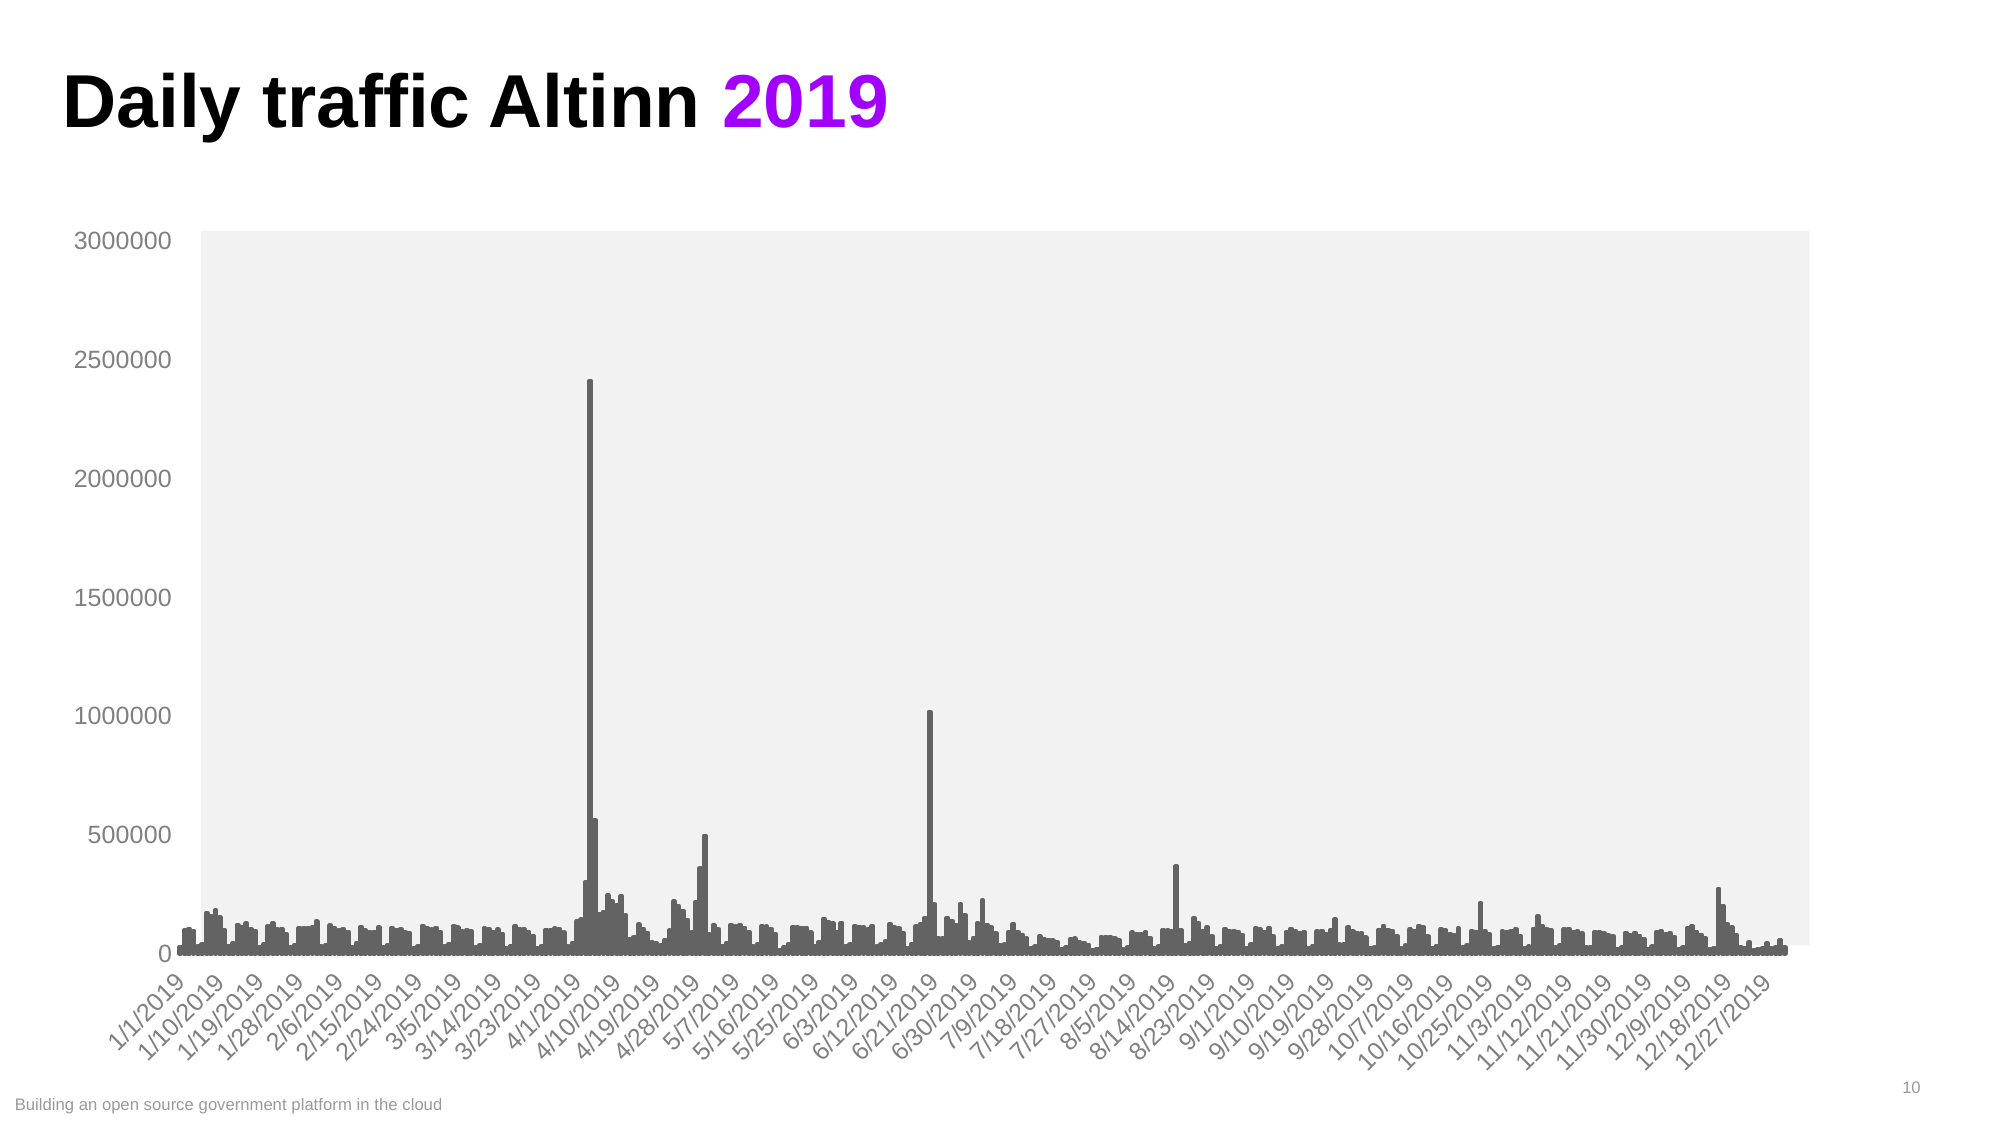

# Daily traffic Altinn 2019

### Chart

| Category |  |
|---|---|
| 43466 | 28618.0 |
| 43467 | 98298.0 |
| 43468 | 103108.0 |
| 43469 | 95112.0 |
| 43470 | 29245.0 |
| 43471 | 38982.0 |
| 43472 | 171808.0 |
| 43473 | 157500.0 |
| 43474 | 182346.0 |
| 43475 | 151738.0 |
| 43476 | 99227.0 |
| 43477 | 33165.0 |
| 43478 | 42508.0 |
| 43479 | 121296.0 |
| 43480 | 111065.0 |
| 43481 | 126793.0 |
| 43482 | 102097.0 |
| 43483 | 94621.0 |
| 43484 | 28507.0 |
| 43485 | 38059.0 |
| 43486 | 116897.0 |
| 43487 | 127057.0 |
| 43488 | 100985.0 |
| 43489 | 103987.0 |
| 43490 | 81284.0 |
| 43491 | 26968.0 |
| 43492 | 34465.0 |
| 43493 | 109190.0 |
| 43494 | 106427.0 |
| 43495 | 105752.0 |
| 43496 | 110815.0 |
| 43497 | 136221.0 |
| 43498 | 29346.0 |
| 43499 | 35648.0 |
| 43500 | 117904.0 |
| 43501 | 108847.0 |
| 43502 | 97687.0 |
| 43503 | 102774.0 |
| 43504 | 92052.0 |
| 43505 | 27133.0 |
| 43506 | 43101.0 |
| 43507 | 112844.0 |
| 43508 | 97040.0 |
| 43509 | 89590.0 |
| 43510 | 91713.0 |
| 43511 | 109913.0 |
| 43512 | 28785.0 |
| 43513 | 35058.0 |
| 43514 | 106691.0 |
| 43515 | 100174.0 |
| 43516 | 102979.0 |
| 43517 | 89475.0 |
| 43518 | 85226.0 |
| 43519 | 23488.0 |
| 43520 | 32100.0 |
| 43521 | 117480.0 |
| 43522 | 107254.0 |
| 43523 | 101353.0 |
| 43524 | 108147.0 |
| 43525 | 90125.0 |
| 43526 | 30295.0 |
| 43527 | 39308.0 |
| 43528 | 116216.0 |
| 43529 | 110813.0 |
| 43530 | 93132.0 |
| 43531 | 97376.0 |
| 43532 | 92613.0 |
| 43533 | 25872.0 |
| 43534 | 34170.0 |
| 43535 | 106625.0 |
| 43536 | 101874.0 |
| 43537 | 90254.0 |
| 43538 | 101329.0 |
| 43539 | 83404.0 |
| 43540 | 23691.0 |
| 43541 | 33064.0 |
| 43542 | 115596.0 |
| 43543 | 102053.0 |
| 43544 | 100885.0 |
| 43545 | 91494.0 |
| 43546 | 74003.0 |
| 43547 | 23108.0 |
| 43548 | 31436.0 |
| 43549 | 100705.0 |
| 43550 | 100557.0 |
| 43551 | 107033.0 |
| 43552 | 102698.0 |
| 43553 | 88674.0 |
| 43554 | 30097.0 |
| 43555 | 44025.0 |
| 43556 | 135180.0 |
| 43557 | 143165.0 |
| 43558 | 300608.0 |
| 43559 | 2412970.0 |
| 43560 | 562808.0 |
| 43561 | 168041.0 |
| 43562 | 175444.0 |
| 43563 | 244215.0 |
| 43564 | 218865.0 |
| 43565 | 202969.0 |
| 43566 | 240946.0 |
| 43567 | 160949.0 |
| 43568 | 59728.0 |
| 43569 | 69597.0 |
| 43570 | 122570.0 |
| 43571 | 104505.0 |
| 43572 | 87218.0 |
| 43573 | 46736.0 |
| 43574 | 43176.0 |
| 43575 | 33931.0 |
| 43576 | 57902.0 |
| 43577 | 96823.0 |
| 43578 | 219020.0 |
| 43579 | 199026.0 |
| 43580 | 180151.0 |
| 43581 | 141782.0 |
| 43582 | 88603.0 |
| 43583 | 215802.0 |
| 43584 | 360400.0 |
| 43585 | 496603.0 |
| 43586 | 79860.0 |
| 43587 | 120370.0 |
| 43588 | 101960.0 |
| 43589 | 33153.0 |
| 43590 | 45116.0 |
| 43591 | 120348.0 |
| 43592 | 113519.0 |
| 43593 | 118920.0 |
| 43594 | 108953.0 |
| 43595 | 89871.0 |
| 43596 | 29692.0 |
| 43597 | 40011.0 |
| 43598 | 114473.0 |
| 43599 | 113798.0 |
| 43600 | 103793.0 |
| 43601 | 81651.0 |
| 43602 | 16635.0 |
| 43603 | 26216.0 |
| 43604 | 39986.0 |
| 43605 | 111813.0 |
| 43606 | 109974.0 |
| 43607 | 109076.0 |
| 43608 | 108709.0 |
| 43609 | 88763.0 |
| 43610 | 30910.0 |
| 43611 | 50199.0 |
| 43612 | 147022.0 |
| 43613 | 134406.0 |
| 43614 | 127358.0 |
| 43615 | 90461.0 |
| 43616 | 130145.0 |
| 43617 | 31744.0 |
| 43618 | 38511.0 |
| 43619 | 114523.0 |
| 43620 | 113240.0 |
| 43621 | 111857.0 |
| 43622 | 101415.0 |
| 43623 | 116565.0 |
| 43624 | 29601.0 |
| 43625 | 38190.0 |
| 43626 | 52503.0 |
| 43627 | 123151.0 |
| 43628 | 111416.0 |
| 43629 | 106178.0 |
| 43630 | 85520.0 |
| 43631 | 24858.0 |
| 43632 | 40284.0 |
| 43633 | 114062.0 |
| 43634 | 124219.0 |
| 43635 | 150703.0 |
| 43636 | 1018808.0 |
| 43637 | 207417.0 |
| 43638 | 65152.0 |
| 43639 | 66110.0 |
| 43640 | 151237.0 |
| 43641 | 137505.0 |
| 43642 | 120216.0 |
| 43643 | 207055.0 |
| 43644 | 161010.0 |
| 43645 | 48180.0 |
| 43646 | 65872.0 |
| 43647 | 128106.0 |
| 43648 | 223957.0 |
| 43649 | 121265.0 |
| 43650 | 109458.0 |
| 43651 | 86228.0 |
| 43652 | 33899.0 |
| 43653 | 38652.0 |
| 43654 | 90688.0 |
| 43655 | 125537.0 |
| 43656 | 91841.0 |
| 43657 | 79223.0 |
| 43658 | 64322.0 |
| 43659 | 23204.0 |
| 43660 | 29329.0 |
| 43661 | 71425.0 |
| 43662 | 60352.0 |
| 43663 | 57848.0 |
| 43664 | 56071.0 |
| 43665 | 47835.0 |
| 43666 | 19416.0 |
| 43667 | 26326.0 |
| 43668 | 60172.0 |
| 43669 | 64742.0 |
| 43670 | 48961.0 |
| 43671 | 45795.0 |
| 43672 | 37326.0 |
| 43673 | 14870.0 |
| 43674 | 20195.0 |
| 43675 | 70310.0 |
| 43676 | 68414.0 |
| 43677 | 70230.0 |
| 43678 | 63788.0 |
| 43679 | 55384.0 |
| 43680 | 18437.0 |
| 43681 | 27371.0 |
| 43682 | 88945.0 |
| 43683 | 81889.0 |
| 43684 | 80086.0 |
| 43685 | 90672.0 |
| 43686 | 66854.0 |
| 43687 | 23591.0 |
| 43688 | 32541.0 |
| 43689 | 98120.0 |
| 43690 | 96816.0 |
| 43691 | 93001.0 |
| 43692 | 368155.0 |
| 43693 | 97586.0 |
| 43694 | 36619.0 |
| 43695 | 45053.0 |
| 43696 | 150738.0 |
| 43697 | 129336.0 |
| 43698 | 95710.0 |
| 43699 | 109739.0 |
| 43700 | 72684.0 |
| 43701 | 21787.0 |
| 43702 | 30988.0 |
| 43703 | 102855.0 |
| 43704 | 96036.0 |
| 43705 | 95146.0 |
| 43706 | 91243.0 |
| 43707 | 77533.0 |
| 43708 | 25115.0 |
| 43709 | 38753.0 |
| 43710 | 105279.0 |
| 43711 | 100969.0 |
| 43712 | 92033.0 |
| 43713 | 107600.0 |
| 43714 | 72052.0 |
| 43715 | 22674.0 |
| 43716 | 29447.0 |
| 43717 | 90495.0 |
| 43718 | 103527.0 |
| 43719 | 94200.0 |
| 43720 | 86744.0 |
| 43721 | 89600.0 |
| 43722 | 23635.0 |
| 43723 | 32509.0 |
| 43724 | 92874.0 |
| 43725 | 96108.0 |
| 43726 | 82658.0 |
| 43727 | 98508.0 |
| 43728 | 143317.0 |
| 43729 | 38463.0 |
| 43730 | 37811.0 |
| 43731 | 110735.0 |
| 43732 | 93451.0 |
| 43733 | 85708.0 |
| 43734 | 87002.0 |
| 43735 | 69362.0 |
| 43736 | 20924.0 |
| 43737 | 27361.0 |
| 43738 | 100578.0 |
| 43739 | 117022.0 |
| 43740 | 100251.0 |
| 43741 | 95496.0 |
| 43742 | 72872.0 |
| 43743 | 23522.0 |
| 43744 | 33820.0 |
| 43745 | 100756.0 |
| 43746 | 95964.0 |
| 43747 | 116428.0 |
| 43748 | 110088.0 |
| 43749 | 72331.0 |
| 43750 | 22350.0 |
| 43751 | 32602.0 |
| 43752 | 100771.0 |
| 43753 | 97922.0 |
| 43754 | 82401.0 |
| 43755 | 79179.0 |
| 43756 | 105832.0 |
| 43757 | 25447.0 |
| 43758 | 33409.0 |
| 43759 | 94420.0 |
| 43760 | 89174.0 |
| 43761 | 213326.0 |
| 43762 | 92355.0 |
| 43763 | 80879.0 |
| 43764 | 21533.0 |
| 43765 | 28627.0 |
| 43766 | 93519.0 |
| 43767 | 89551.0 |
| 43768 | 96331.0 |
| 43769 | 102748.0 |
| 43770 | 73550.0 |
| 43771 | 23574.0 |
| 43772 | 31310.0 |
| 43773 | 104653.0 |
| 43774 | 156360.0 |
| 43775 | 114397.0 |
| 43776 | 102055.0 |
| 43777 | 97456.0 |
| 43778 | 26877.0 |
| 43779 | 34079.0 |
| 43780 | 102758.0 |
| 43781 | 104488.0 |
| 43782 | 91792.0 |
| 43783 | 94397.0 |
| 43784 | 84710.0 |
| 43785 | 27040.0 |
| 43786 | 28934.0 |
| 43787 | 90992.0 |
| 43788 | 92267.0 |
| 43789 | 85283.0 |
| 43790 | 78563.0 |
| 43791 | 73650.0 |
| 43792 | 17746.0 |
| 43793 | 25541.0 |
| 43794 | 87656.0 |
| 43795 | 78669.0 |
| 43796 | 86886.0 |
| 43797 | 75219.0 |
| 43798 | 61620.0 |
| 43799 | 17442.0 |
| 43800 | 29151.0 |
| 43801 | 89205.0 |
| 43802 | 93879.0 |
| 43803 | 81532.0 |
| 43804 | 84778.0 |
| 43805 | 69917.0 |
| 43806 | 18533.0 |
| 43807 | 27193.0 |
| 43808 | 106482.0 |
| 43809 | 115800.0 |
| 43810 | 91869.0 |
| 43811 | 79686.0 |
| 43812 | 65063.0 |
| 43813 | 17753.0 |
| 43814 | 23665.0 |
| 43815 | 273523.0 |
| 43816 | 199191.0 |
| 43817 | 124786.0 |
| 43818 | 109296.0 |
| 43819 | 79002.0 |
| 43820 | 26103.0 |
| 43821 | 24763.0 |
| 43822 | 46653.0 |
| 43823 | 15424.0 |
| 43824 | 18408.0 |
| 43825 | 24622.0 |
| 43826 | 42666.0 |
| 43827 | 22006.0 |
| 43828 | 26353.0 |
| 43829 | 55370.0 |
| 43830 | 26125.0 |
10
Building an open source government platform in the cloud